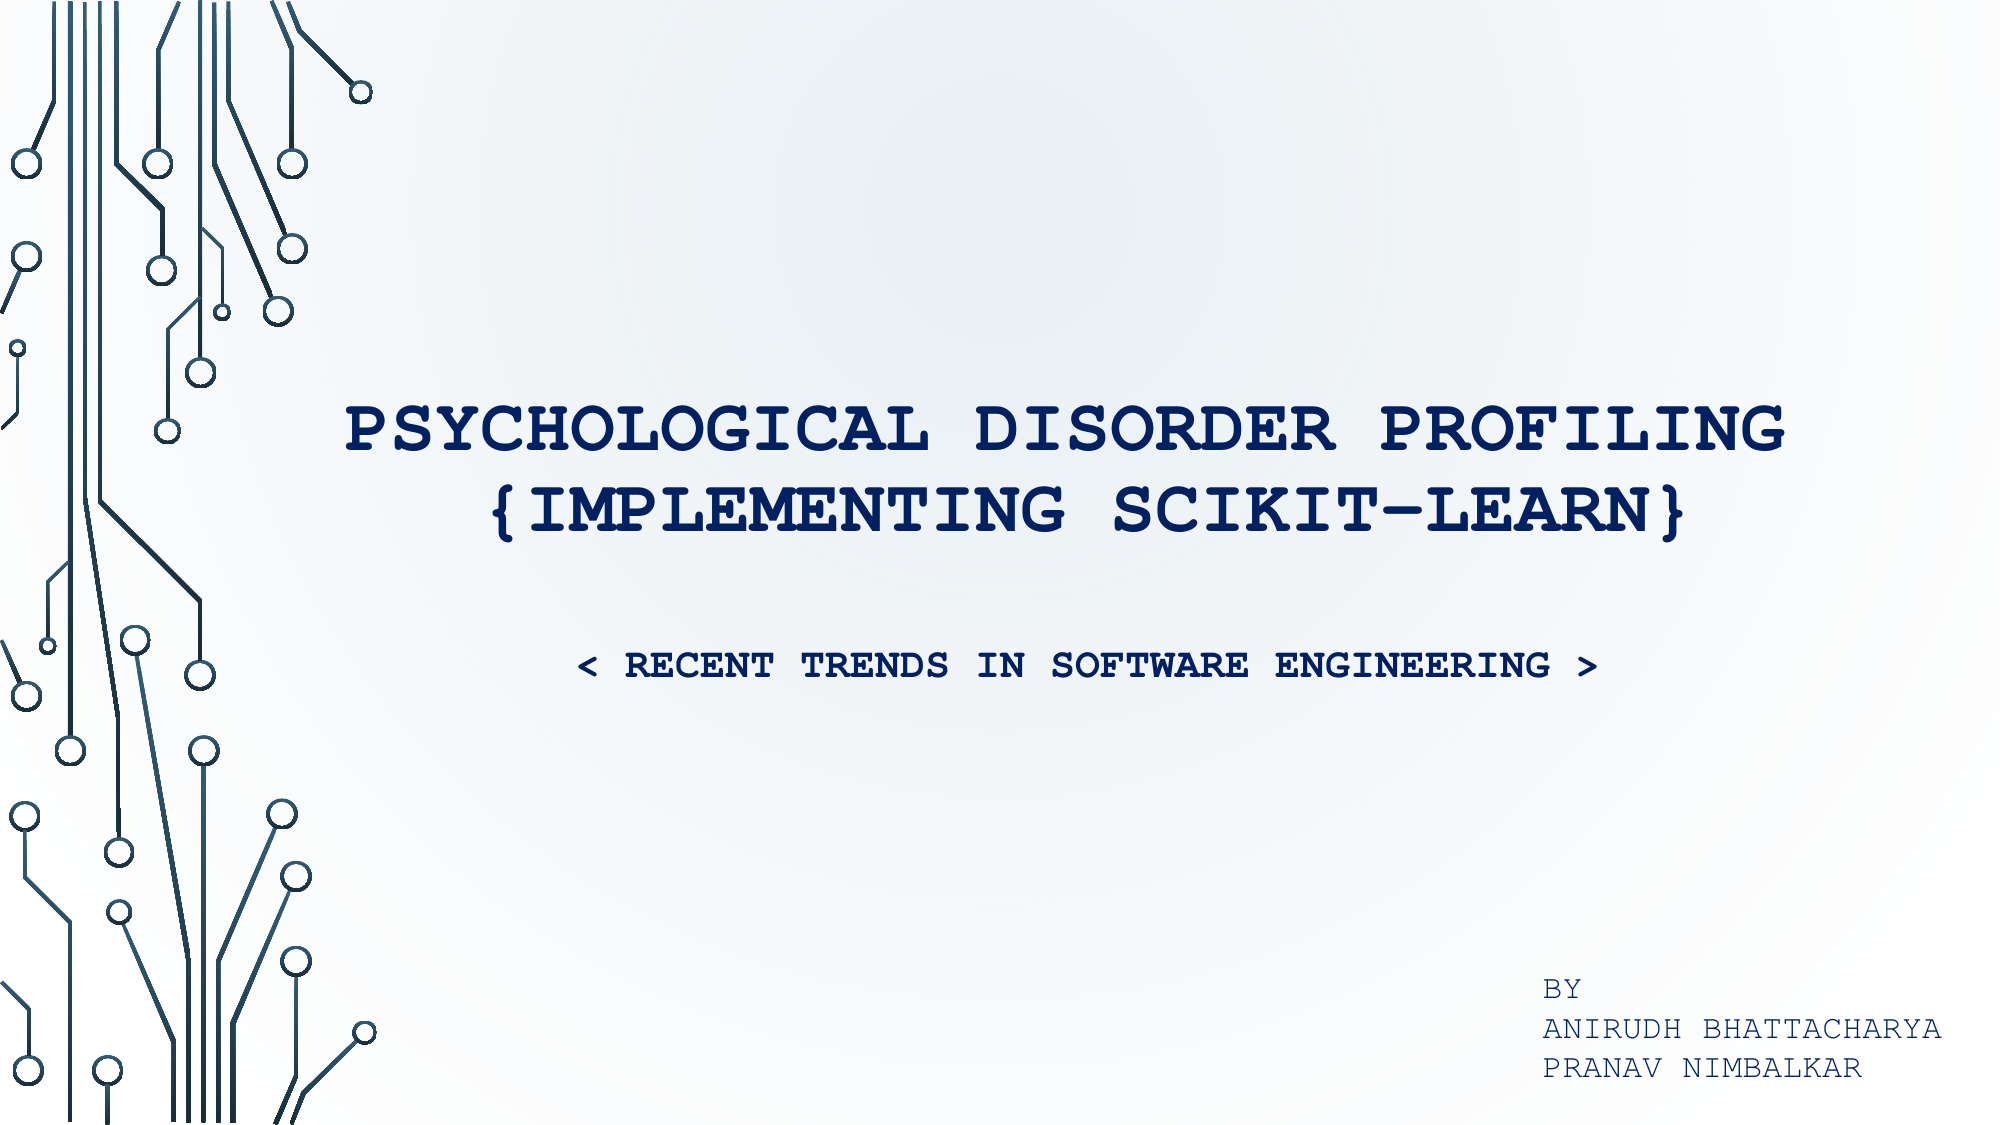

# PSYCHOLOGICAL DISORDER PROFILING {IMPLEMENTING SCIKIT-LEARN}

< RECENT TRENDS IN SOFTWARE ENGINEERING >
BY
ANIRUDH BHATTACHARYA
PRANAV NIMBALKAR